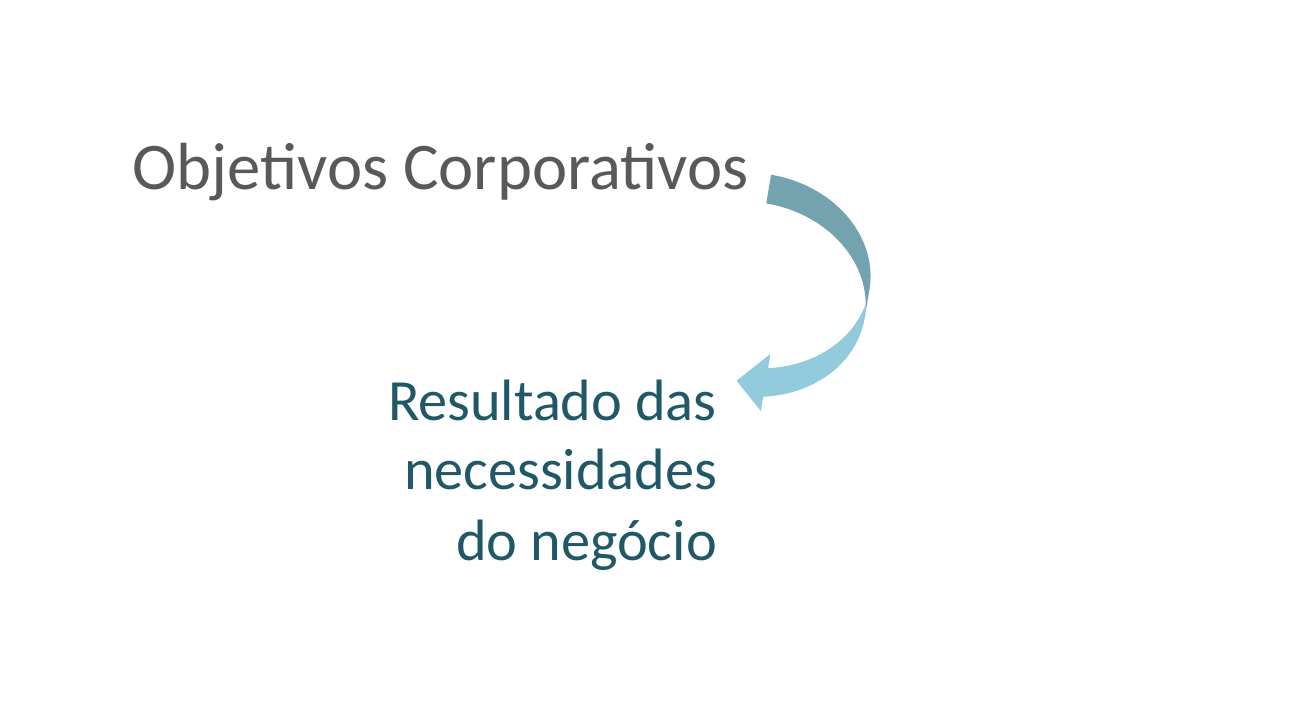

Objetivos Corporativos

Resultado das necessidades
do negócio